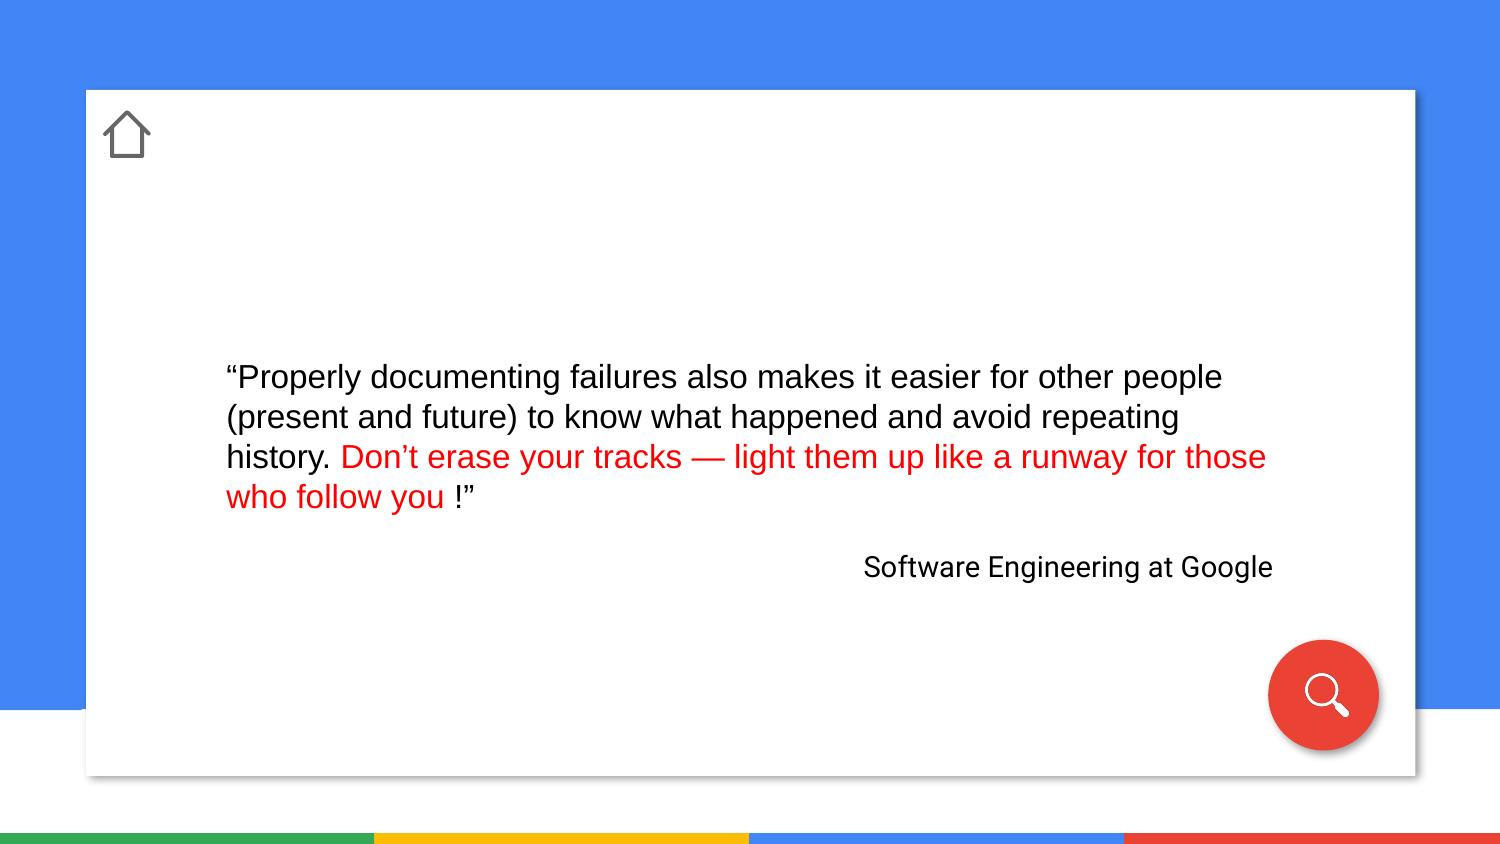

“Properly documenting failures also makes it easier for other people (present and future) to know what happened and avoid repeating history. Don’t erase your tracks — light them up like a runway for those who follow you !”
Software Engineering at Google